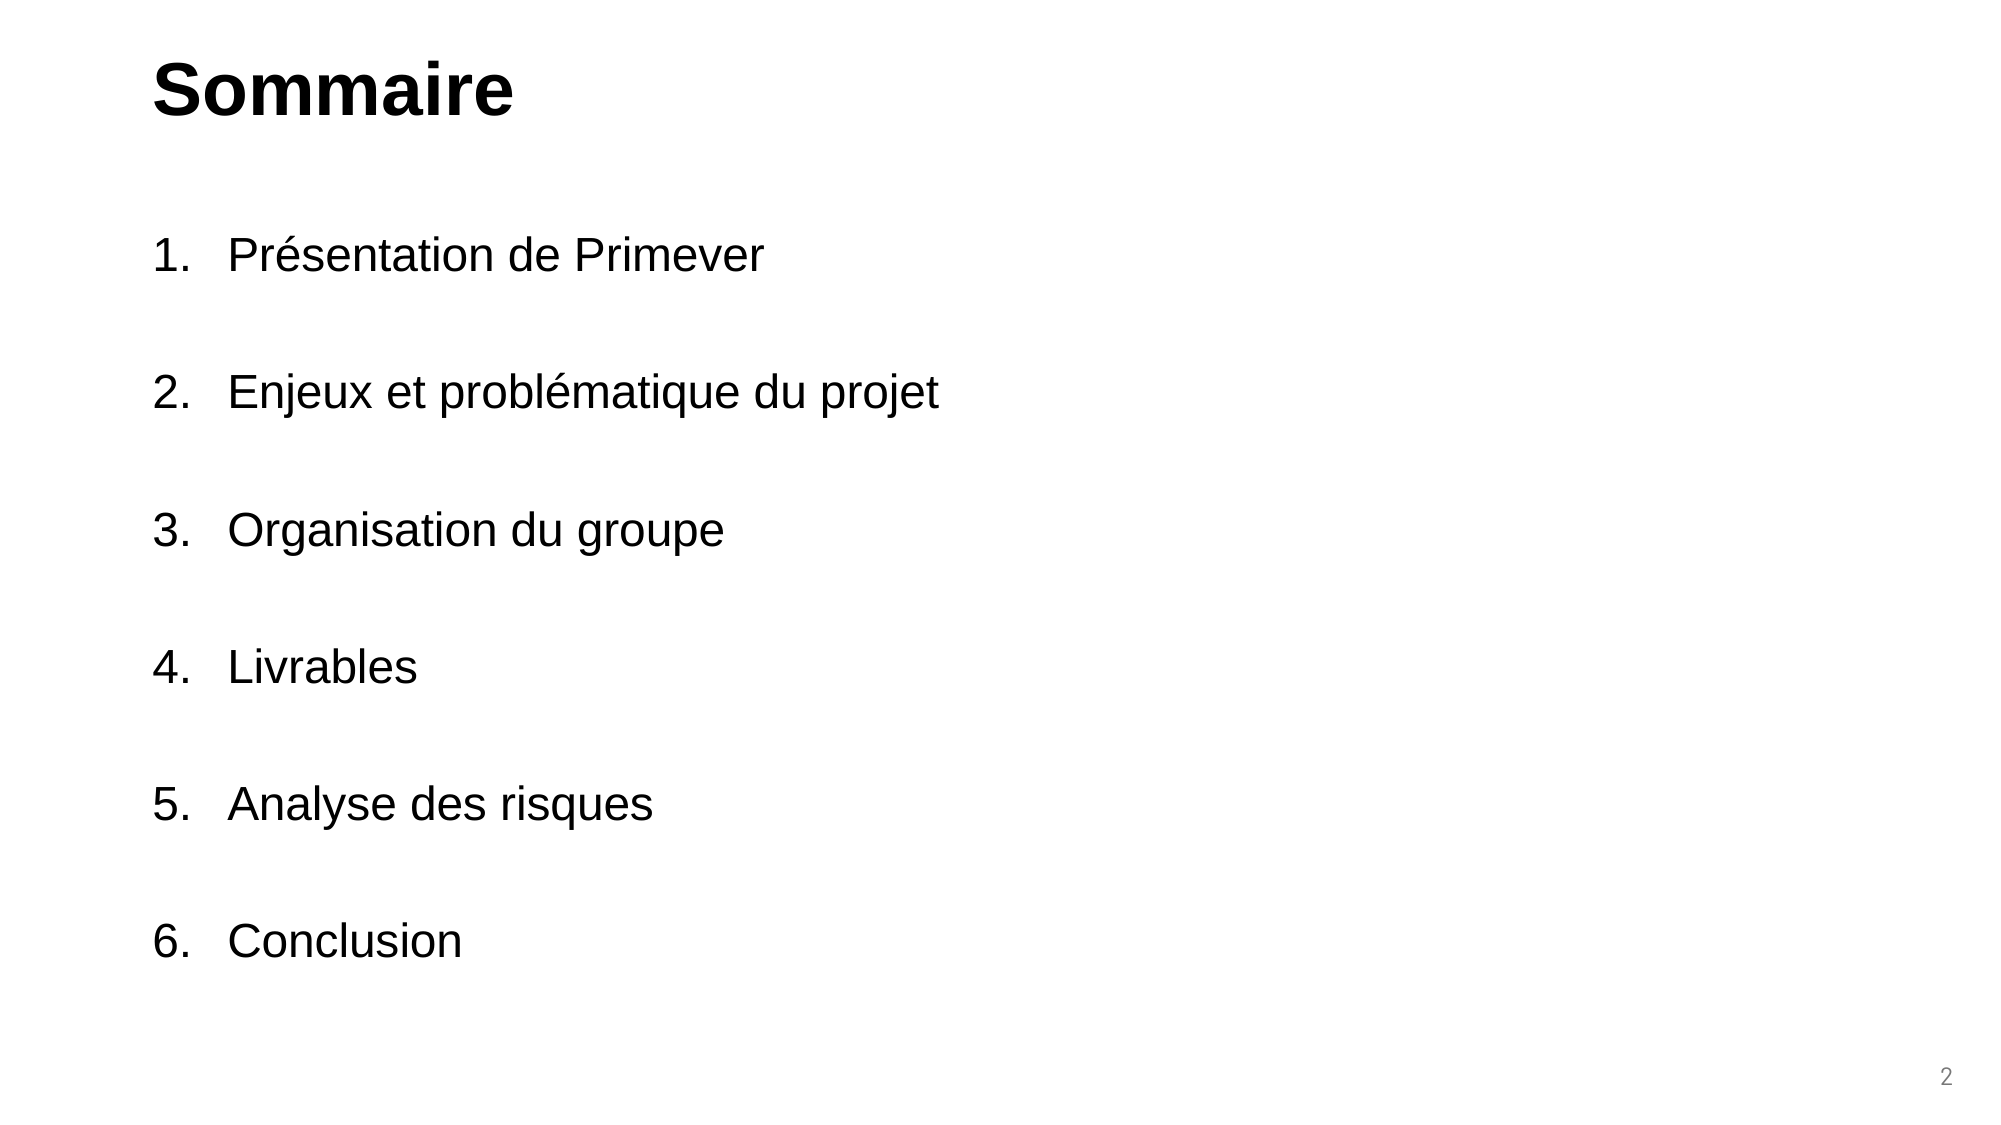

# Sommaire
Présentation de Primever

Enjeux et problématique du projet

Organisation du groupe

Livrables

Analyse des risques

Conclusion

2